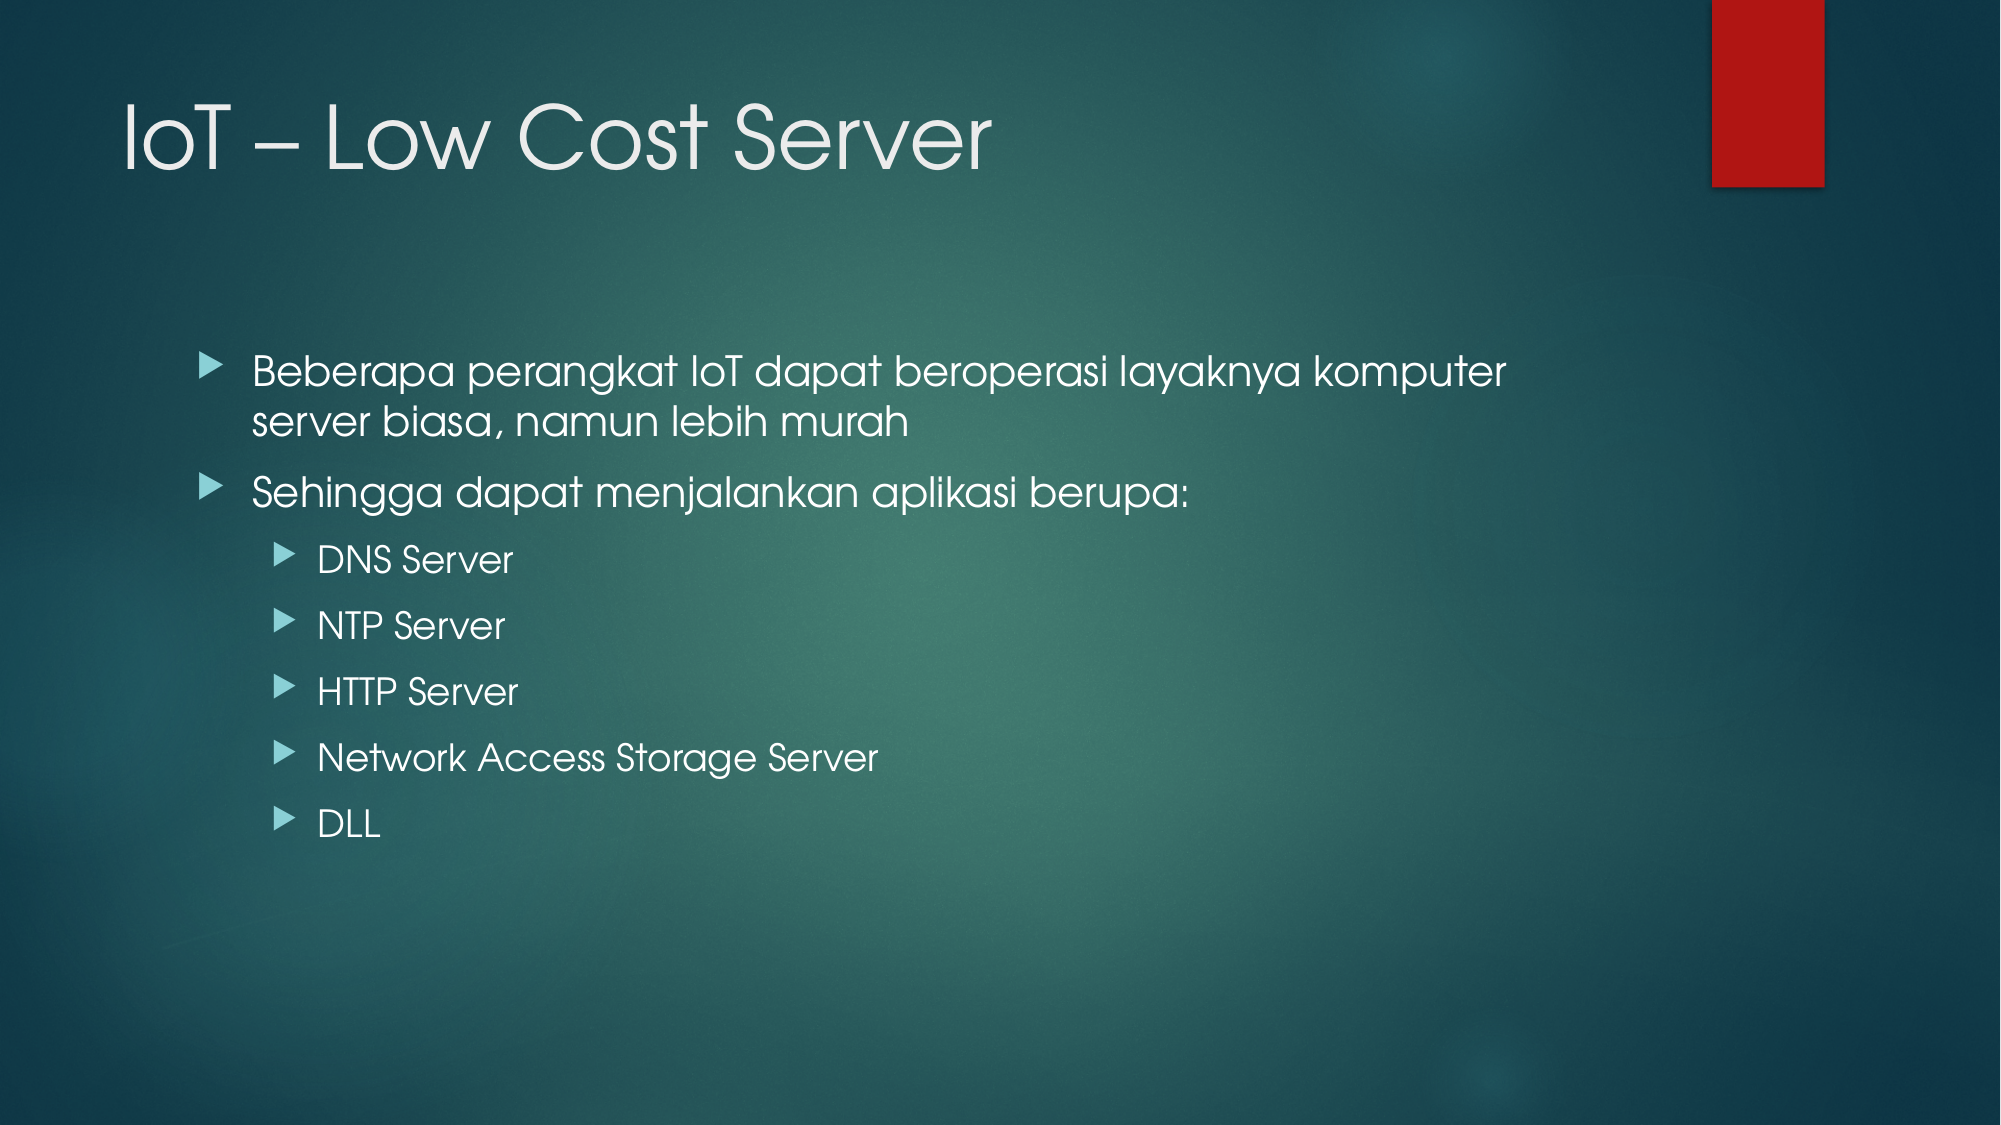

# IoT – Low Cost Server
Beberapa perangkat IoT dapat beroperasi layaknya komputer server biasa, namun lebih murah
Sehingga dapat menjalankan aplikasi berupa:
DNS Server
NTP Server
HTTP Server
Network Access Storage Server
DLL